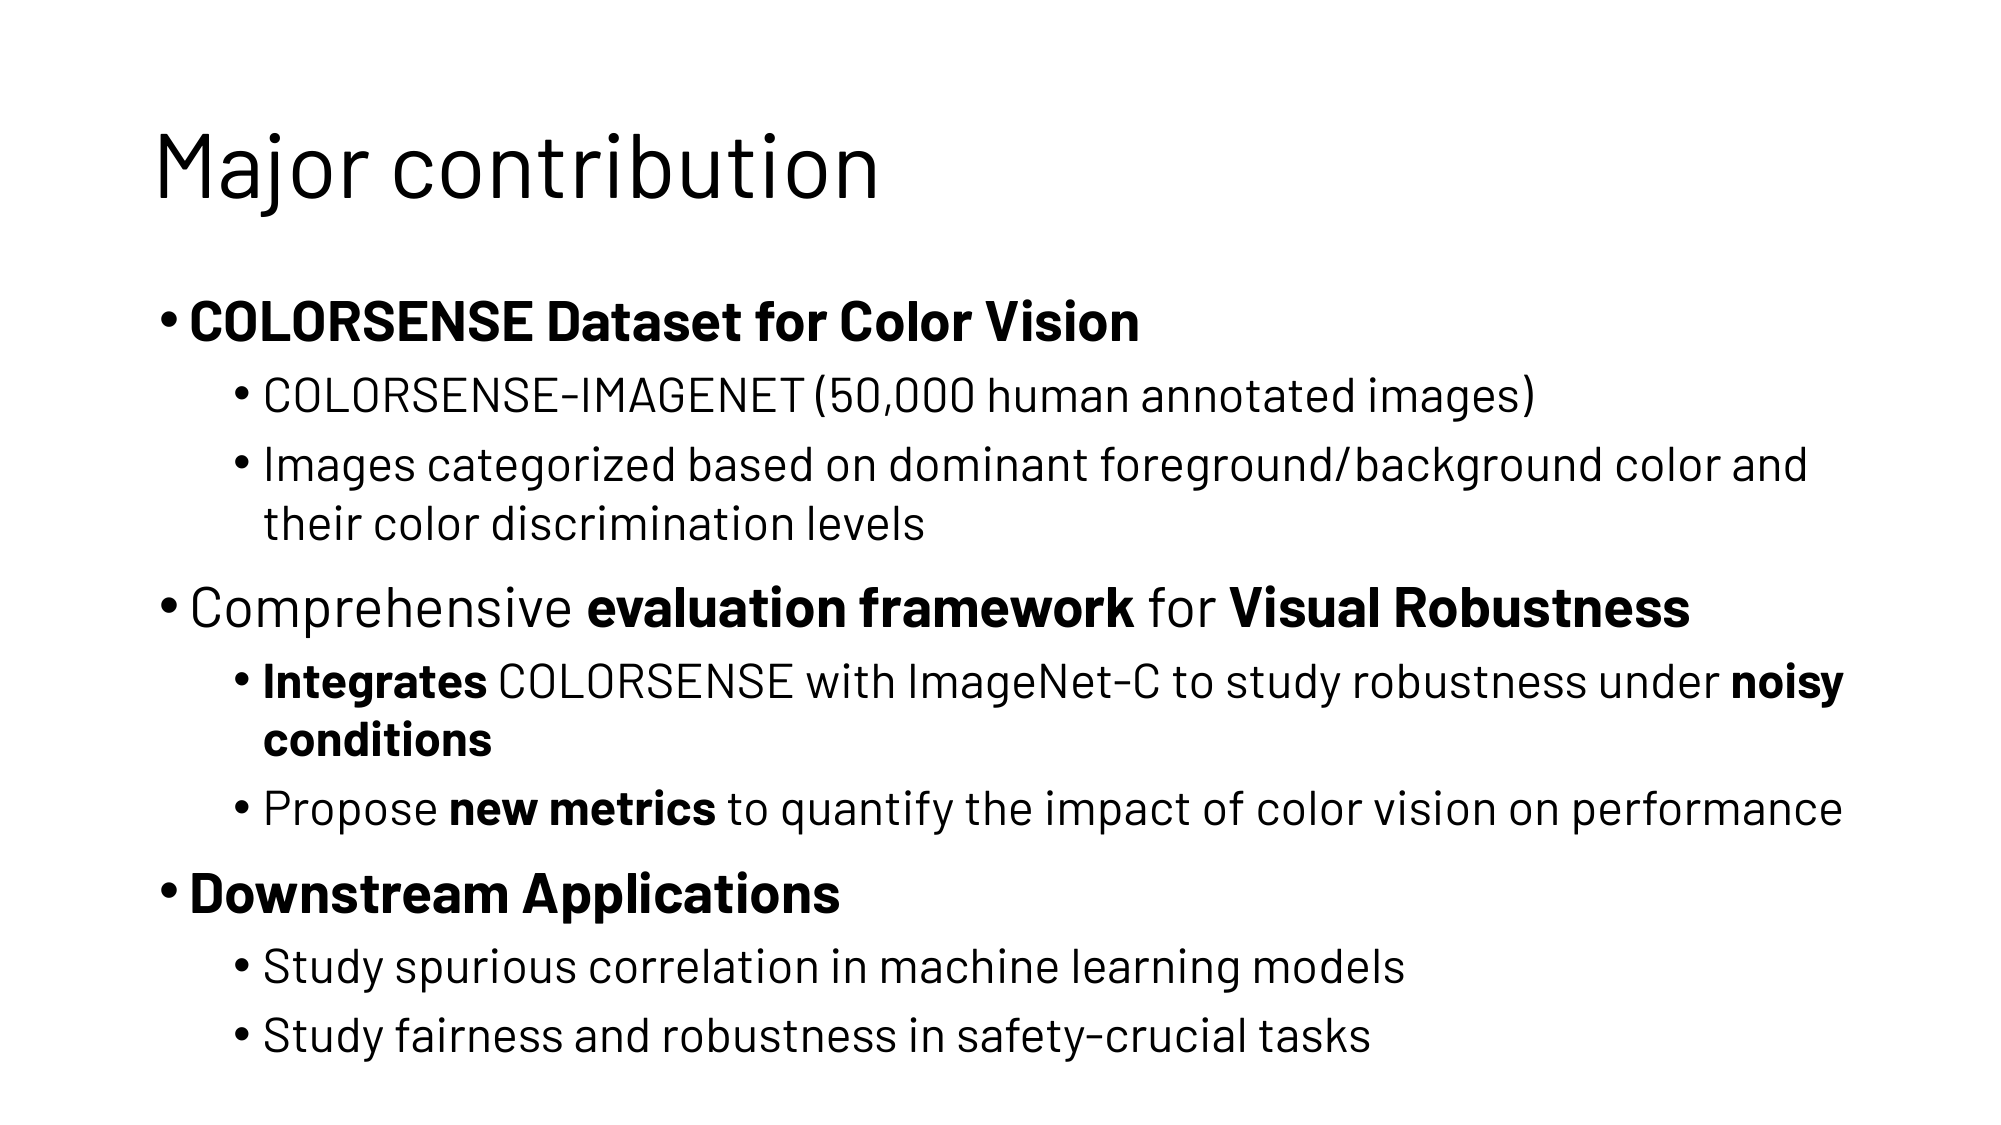

# Major contribution
COLORSENSE Dataset for Color Vision
COLORSENSE-IMAGENET (50,000 human annotated images)
Images categorized based on dominant foreground/background color and their color discrimination levels
Comprehensive evaluation framework for Visual Robustness
Integrates COLORSENSE with ImageNet-C to study robustness under noisy conditions
Propose new metrics to quantify the impact of color vision on performance
Downstream Applications
Study spurious correlation in machine learning models
Study fairness and robustness in safety-crucial tasks